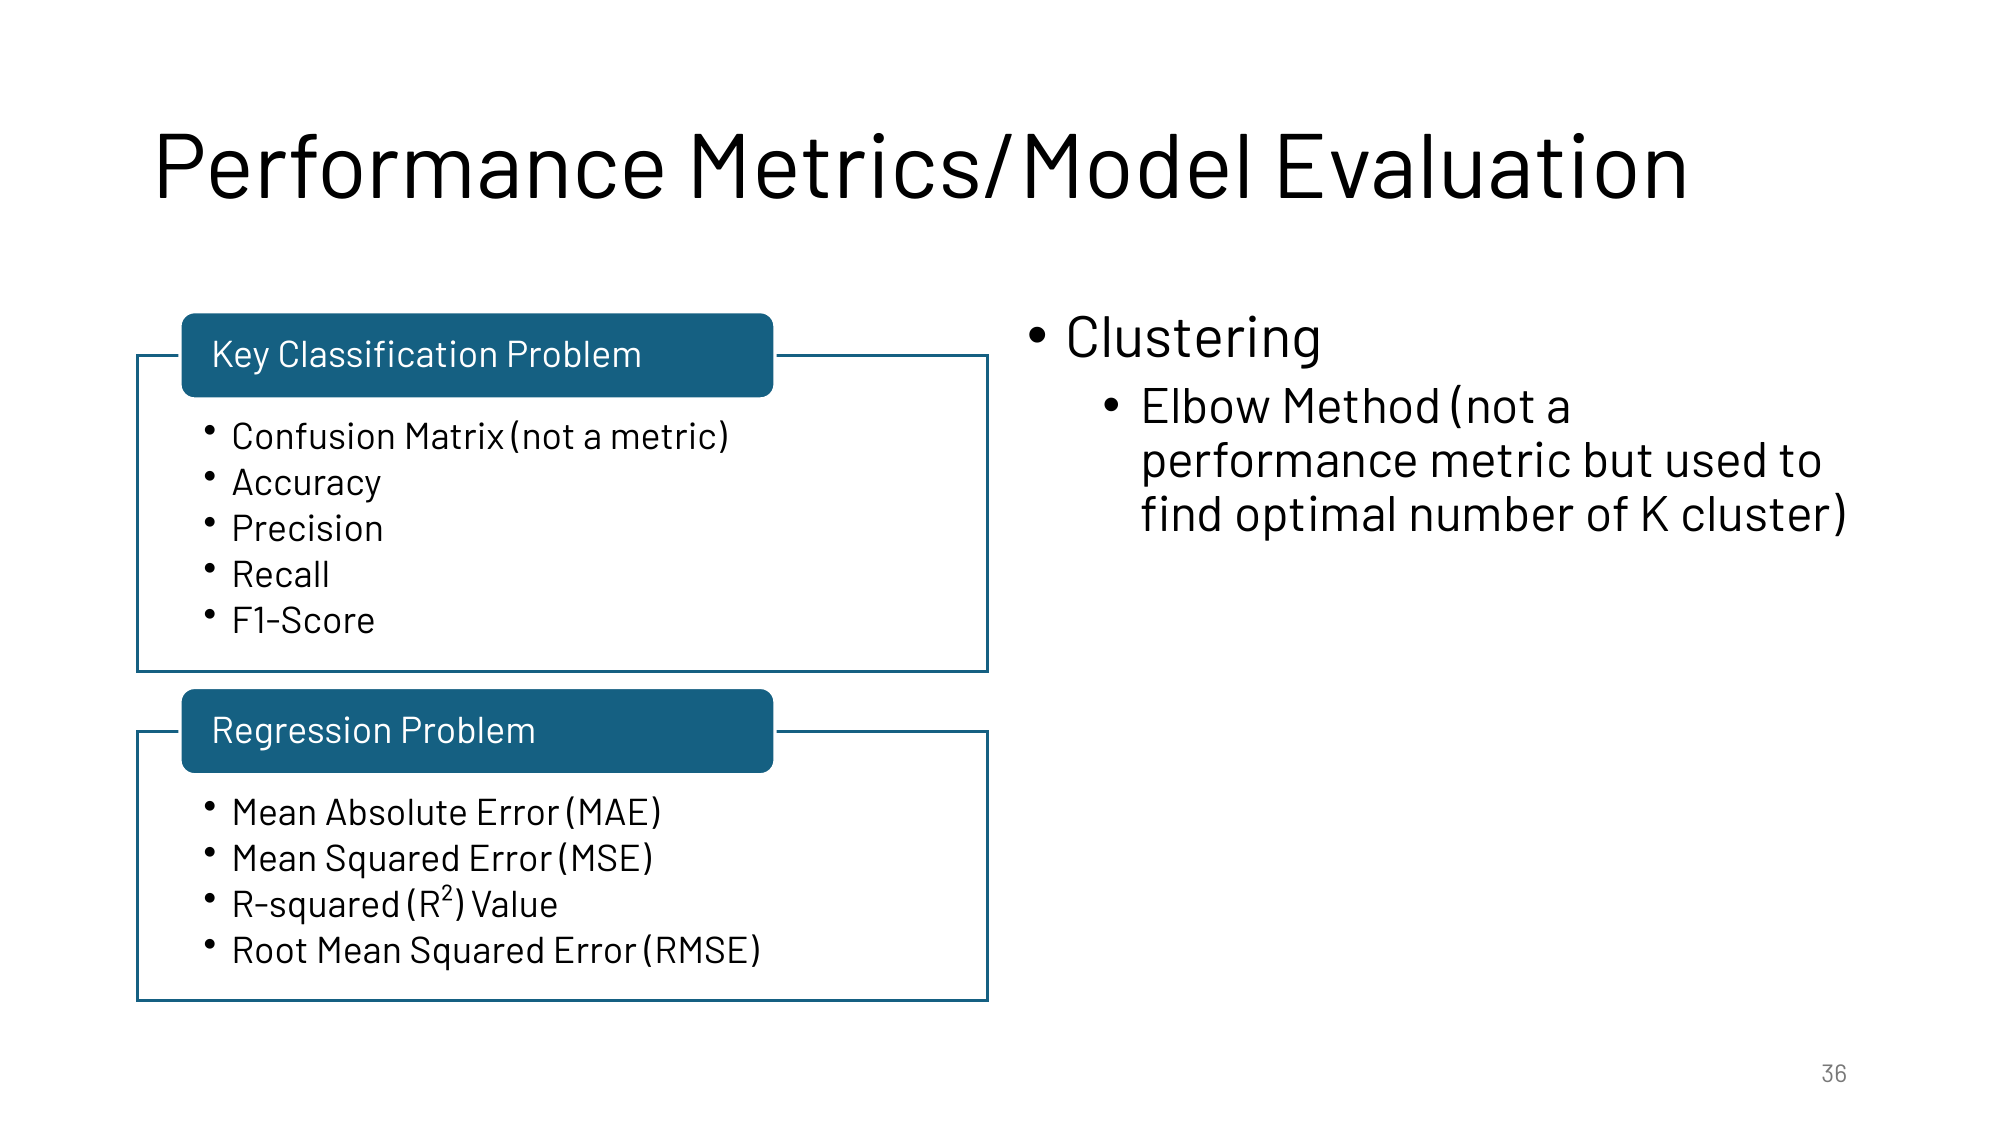

# Performance Metrics/Model Evaluation
Confusion Matrix (not a metric)
Accuracy
Precision
Recall
F1-Score
Key Classification Problem
Mean Absolute Error (MAE)
Mean Squared Error (MSE)
R-squared (R²) Value
Root Mean Squared Error (RMSE)
Regression Problem
Clustering
Elbow Method (not a performance metric but used to find optimal number of K cluster)
36